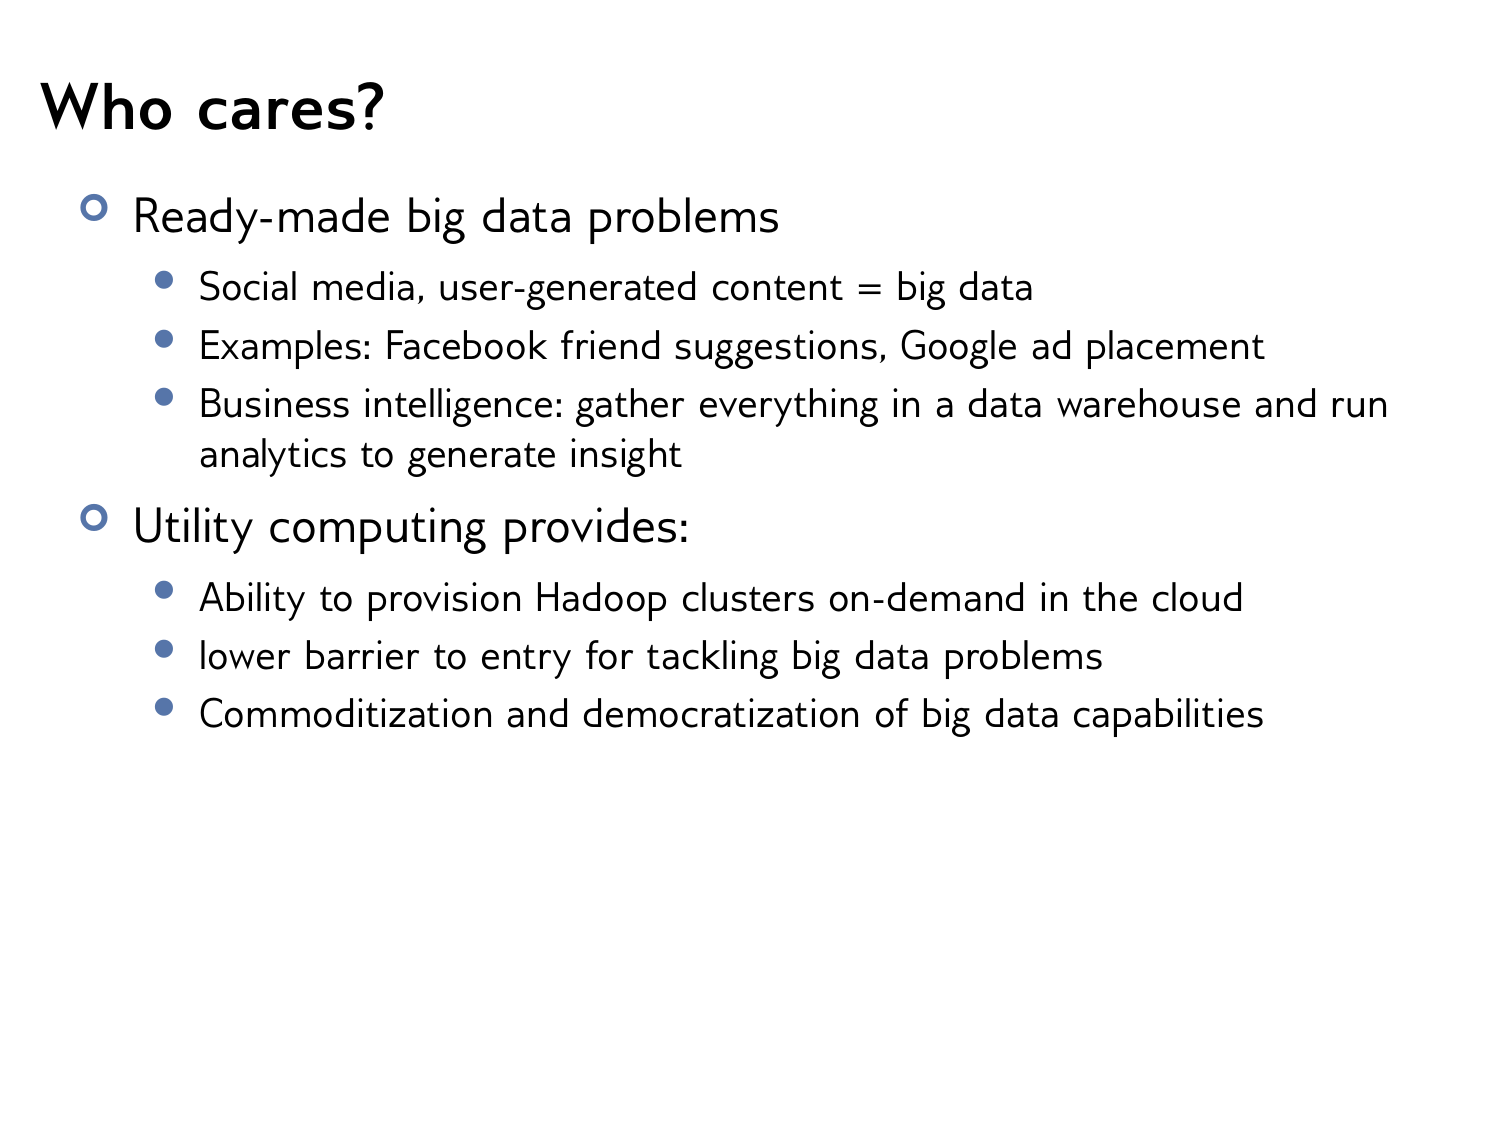

# Who cares?
Ready-made big data problems
Social media, user-generated content = big data
Examples: Facebook friend suggestions, Google ad placement
Business intelligence: gather everything in a data warehouse and run analytics to generate insight
Utility computing provides:
Ability to provision Hadoop clusters on-demand in the cloud
lower barrier to entry for tackling big data problems
Commoditization and democratization of big data capabilities